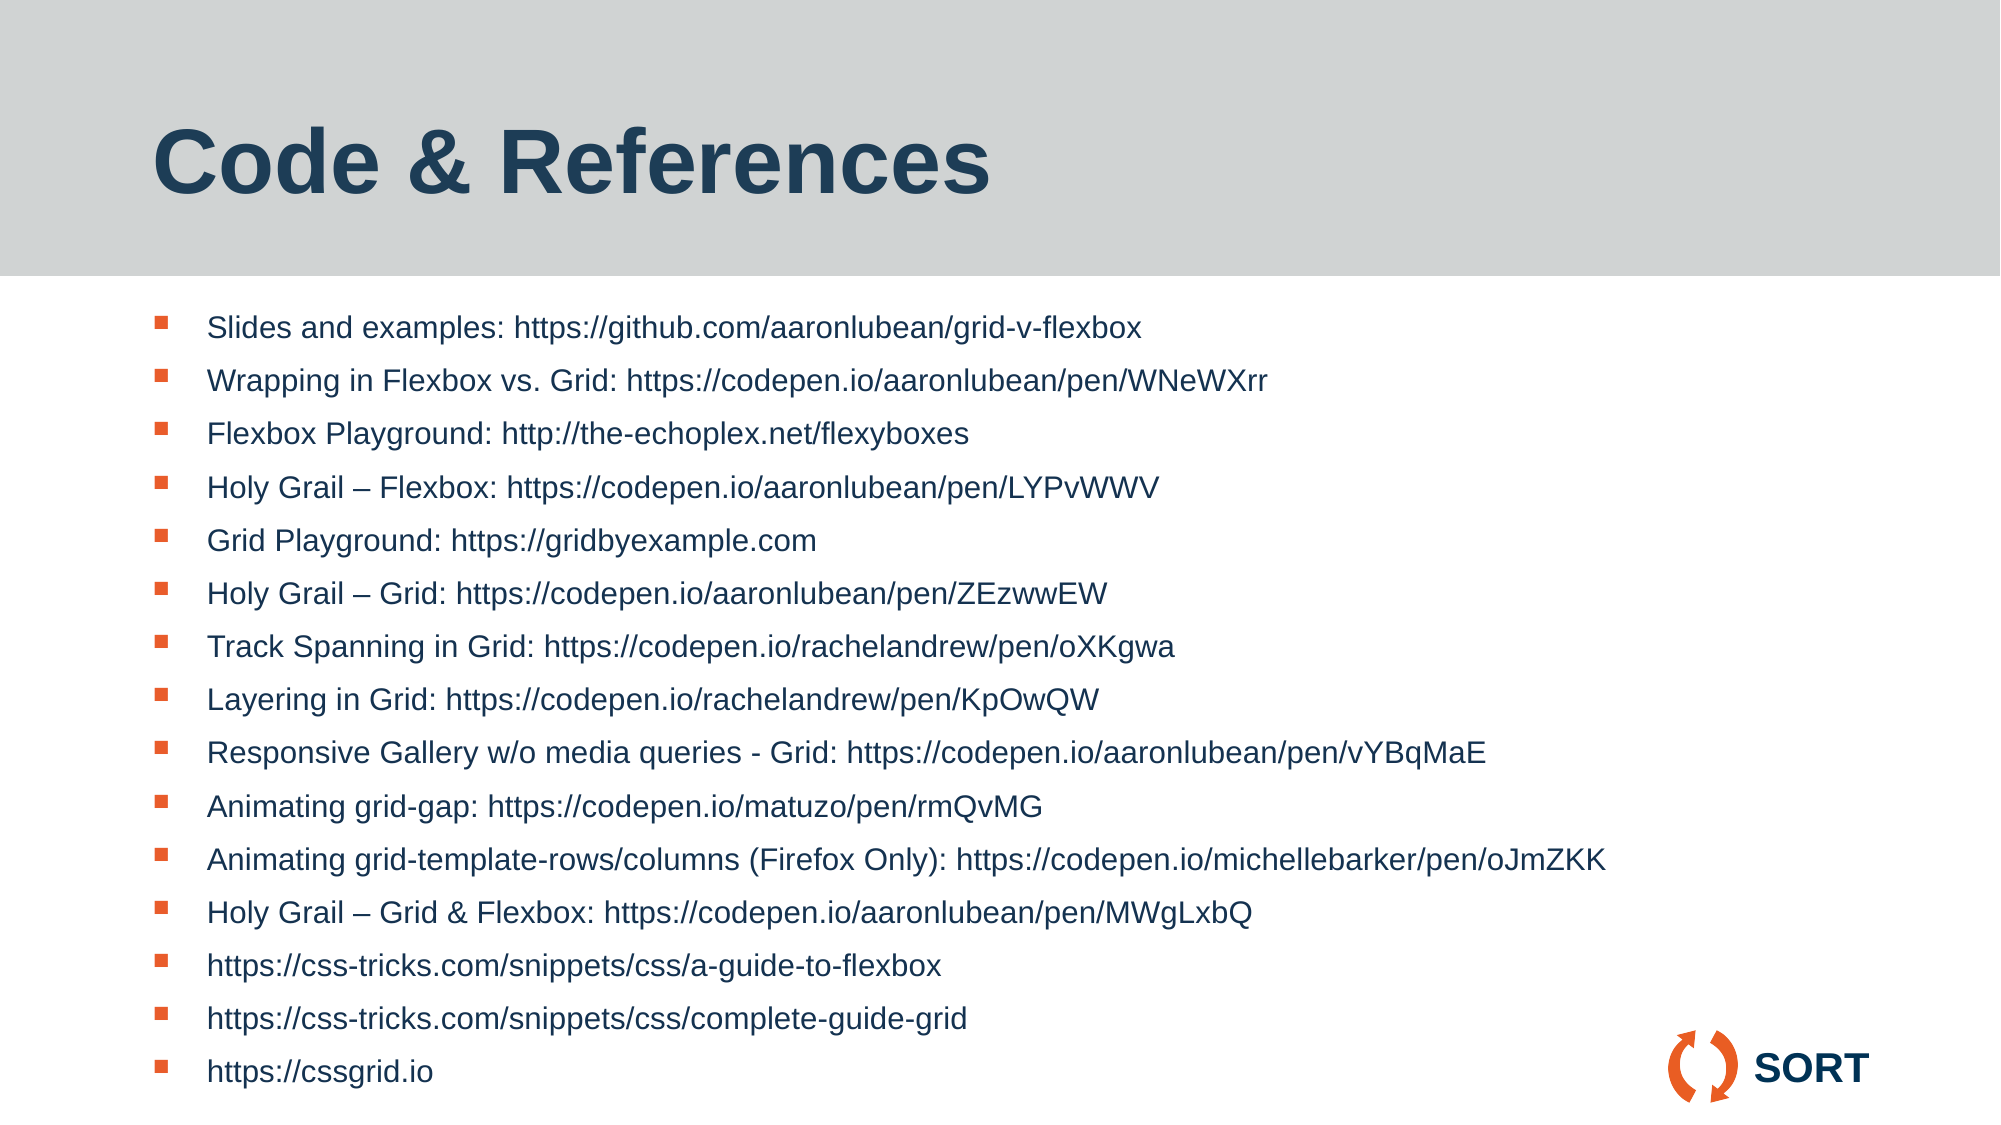

# Code & References
Slides and examples: https://github.com/aaronlubean/grid-v-flexbox
Wrapping in Flexbox vs. Grid: https://codepen.io/aaronlubean/pen/WNeWXrr
Flexbox Playground: http://the-echoplex.net/flexyboxes
Holy Grail – Flexbox: https://codepen.io/aaronlubean/pen/LYPvWWV
Grid Playground: https://gridbyexample.com
Holy Grail – Grid: https://codepen.io/aaronlubean/pen/ZEzwwEW
Track Spanning in Grid: https://codepen.io/rachelandrew/pen/oXKgwa
Layering in Grid: https://codepen.io/rachelandrew/pen/KpOwQW
Responsive Gallery w/o media queries - Grid: https://codepen.io/aaronlubean/pen/vYBqMaE
Animating grid-gap: https://codepen.io/matuzo/pen/rmQvMG
Animating grid-template-rows/columns (Firefox Only): https://codepen.io/michellebarker/pen/oJmZKK
Holy Grail – Grid & Flexbox: https://codepen.io/aaronlubean/pen/MWgLxbQ
https://css-tricks.com/snippets/css/a-guide-to-flexbox
https://css-tricks.com/snippets/css/complete-guide-grid
https://cssgrid.io